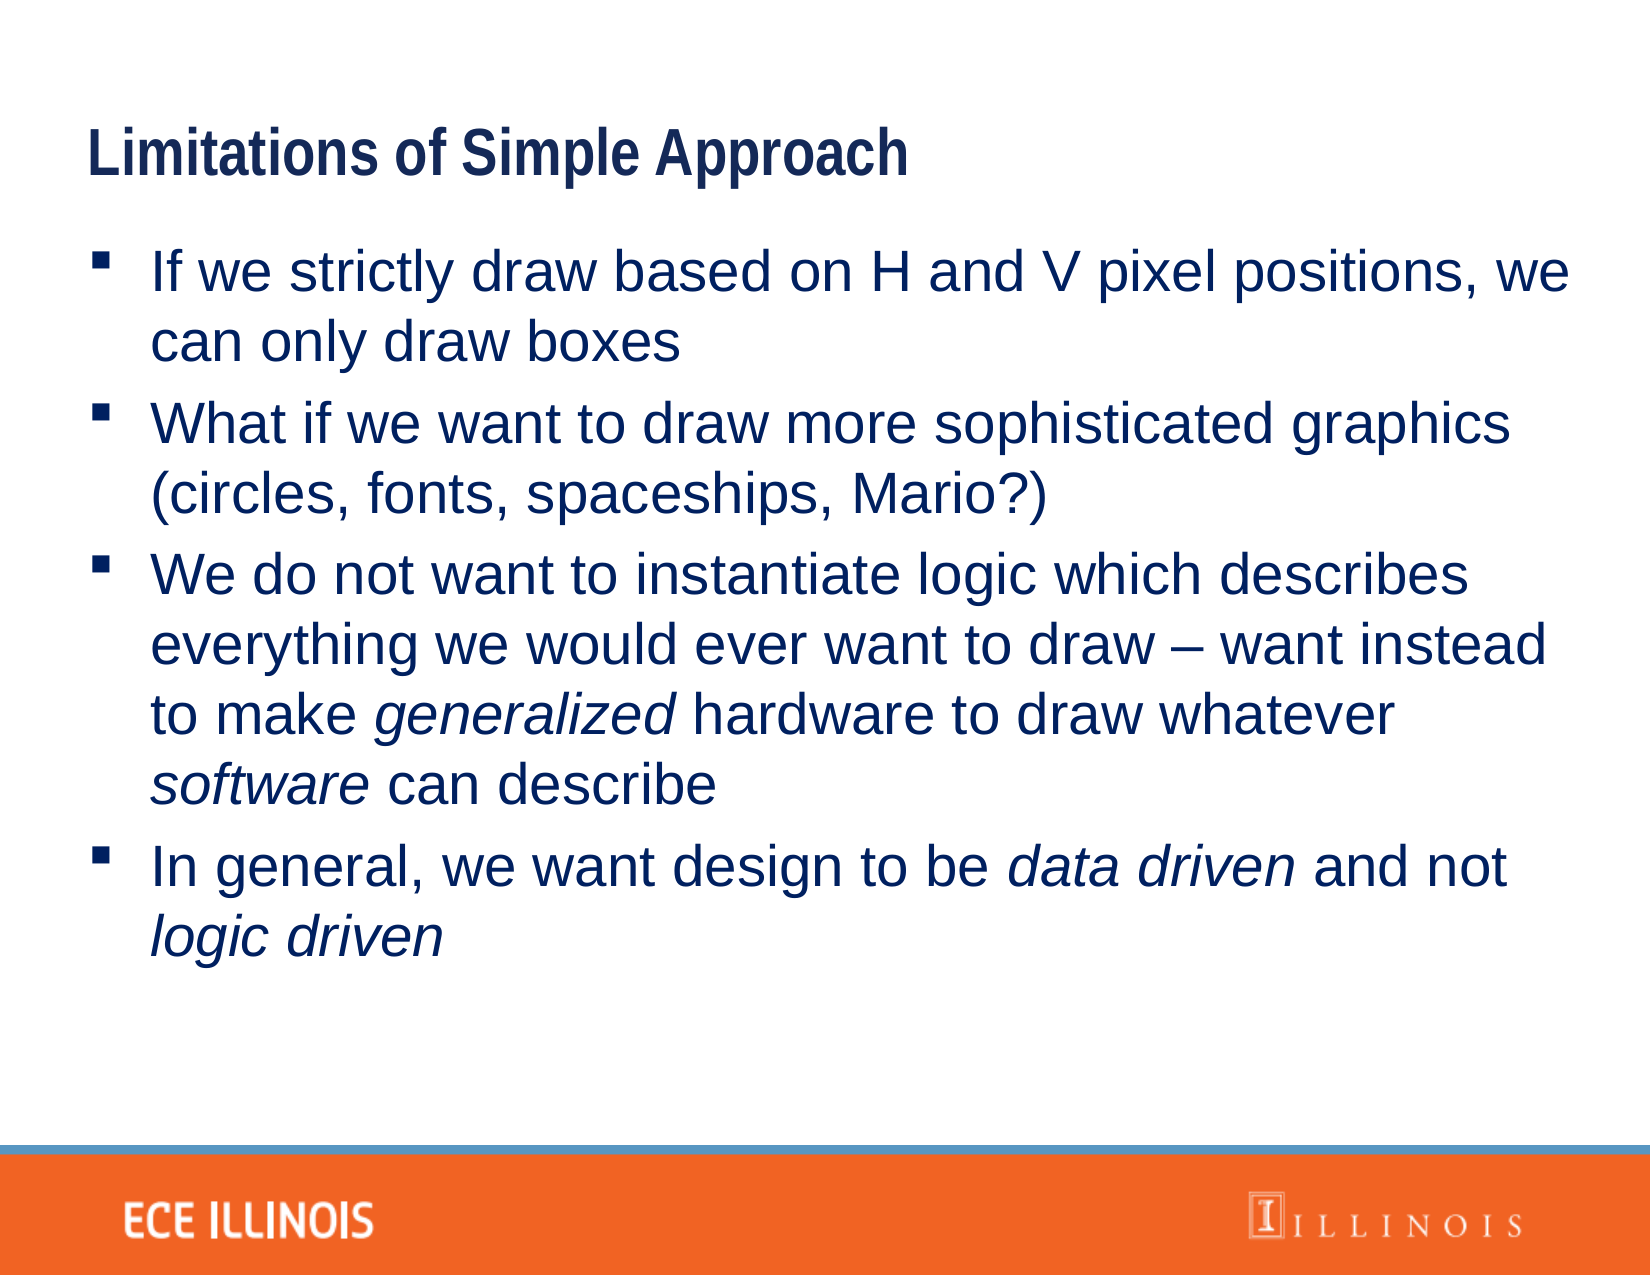

Limitations of Simple Approach
If we strictly draw based on H and V pixel positions, we can only draw boxes
What if we want to draw more sophisticated graphics (circles, fonts, spaceships, Mario?)
We do not want to instantiate logic which describes everything we would ever want to draw – want instead to make generalized hardware to draw whatever software can describe
In general, we want design to be data driven and not logic driven